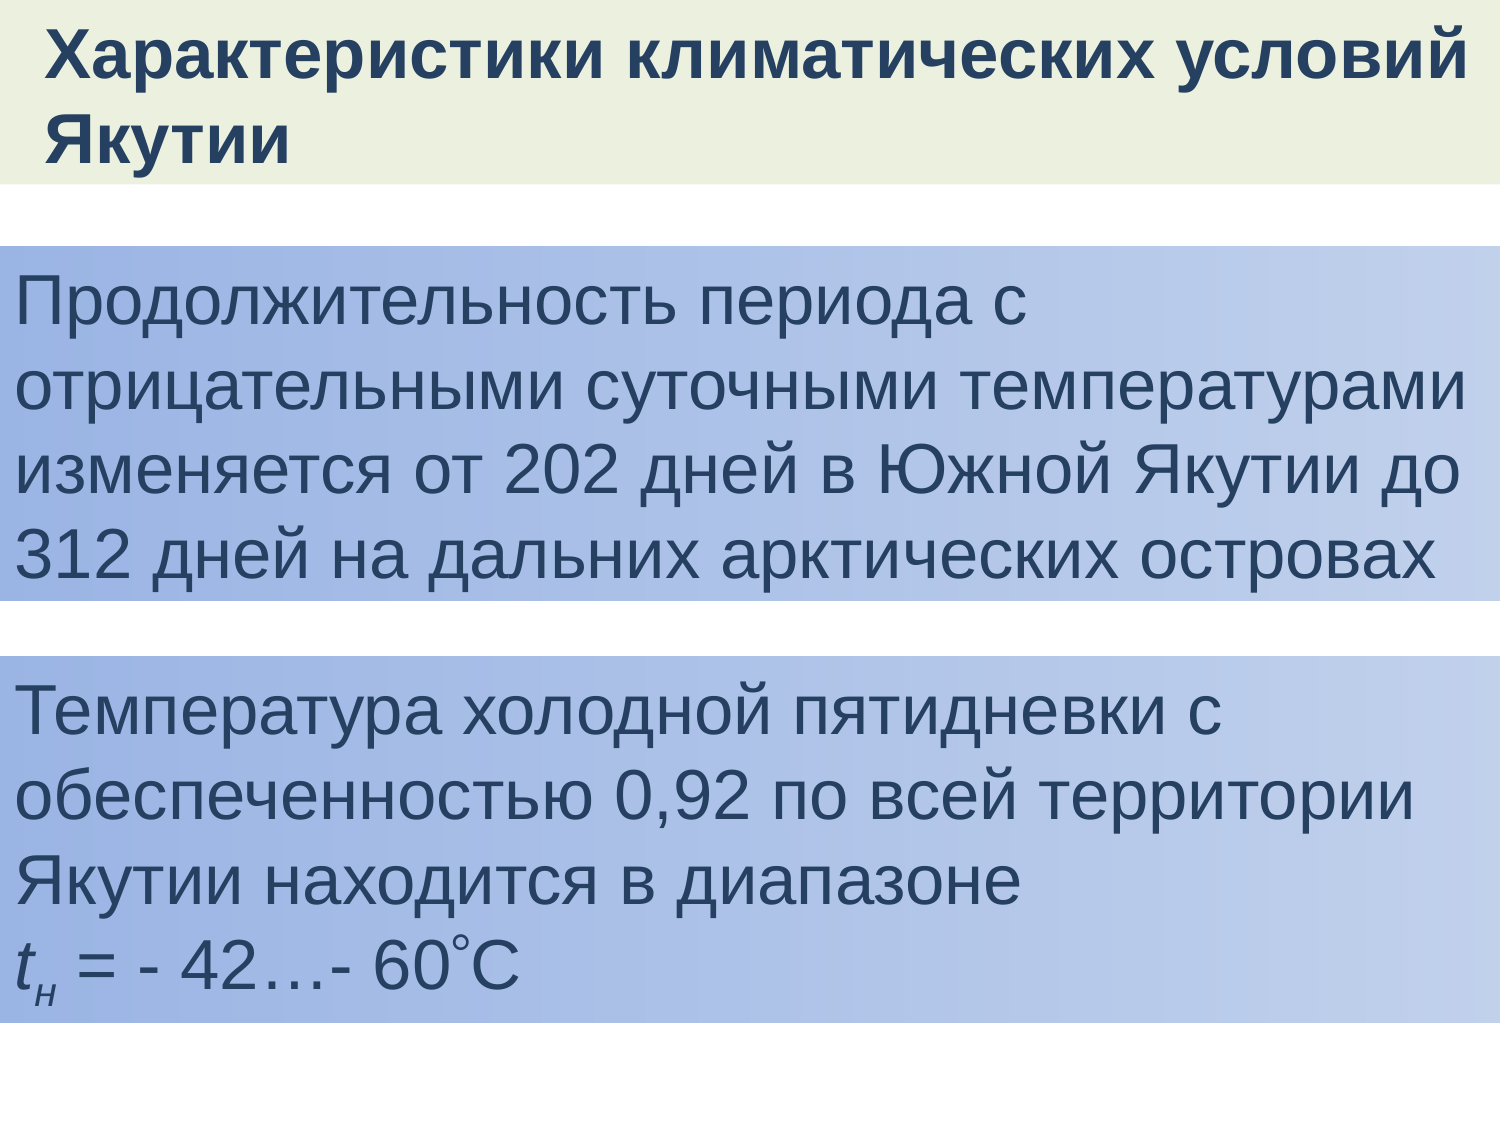

Характеристики климатических условий Якутии
Продолжительность периода с отрицательными суточными температурами изменяется от 202 дней в Южной Якутии до 312 дней на дальних арктических островах
Температура холодной пятидневки с обеспеченностью 0,92 по всей территории Якутии находится в диапазоне
tн = - 42…- 60°С